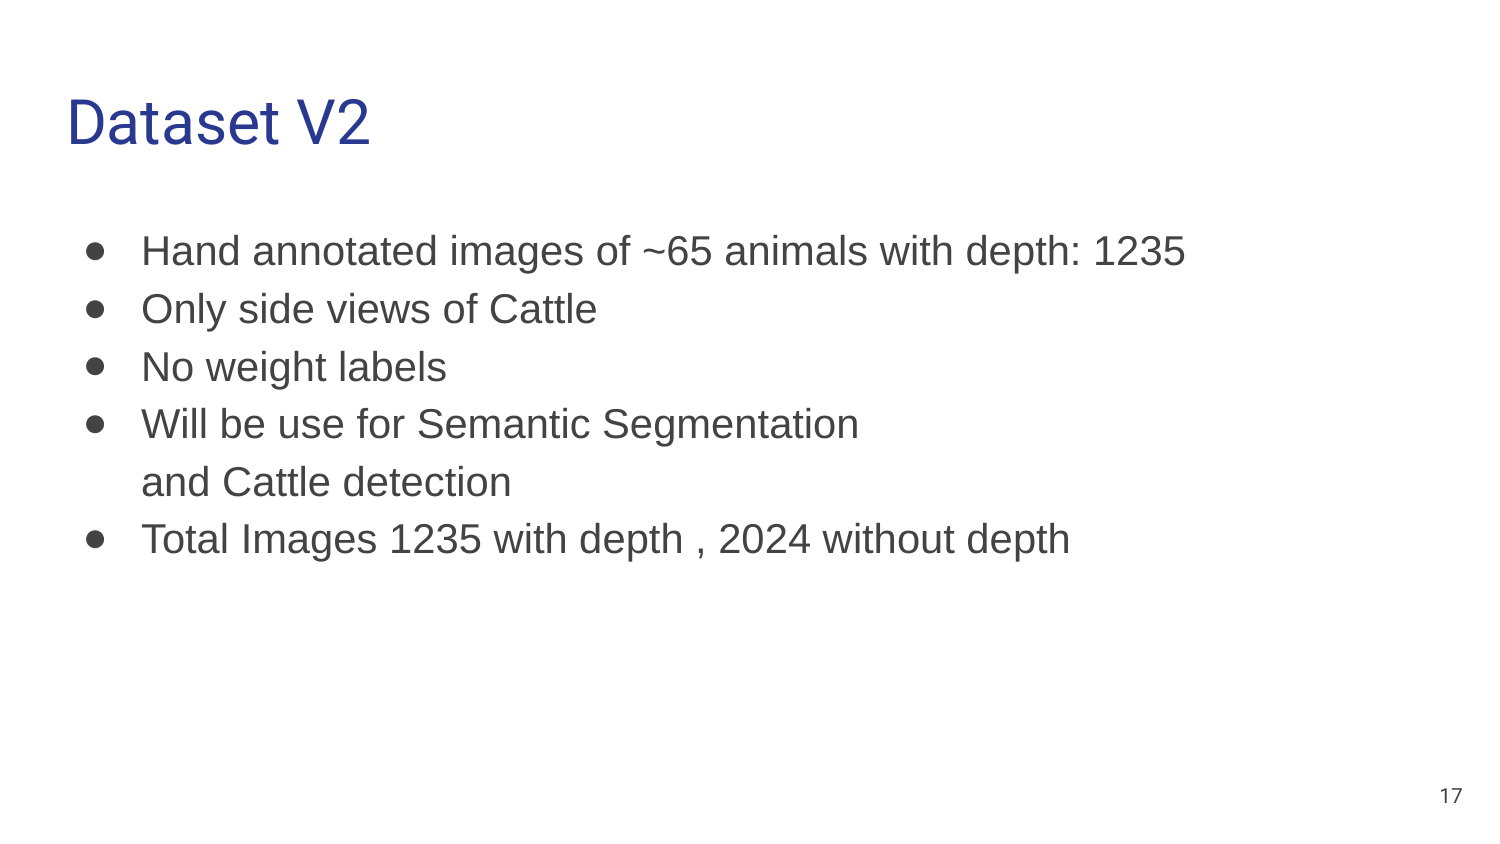

# Dataset V2
Hand annotated images of ~65 animals with depth: 1235
Only side views of Cattle
No weight labels
Will be use for Semantic Segmentation
and Cattle detection
Total Images 1235 with depth , 2024 without depth

17